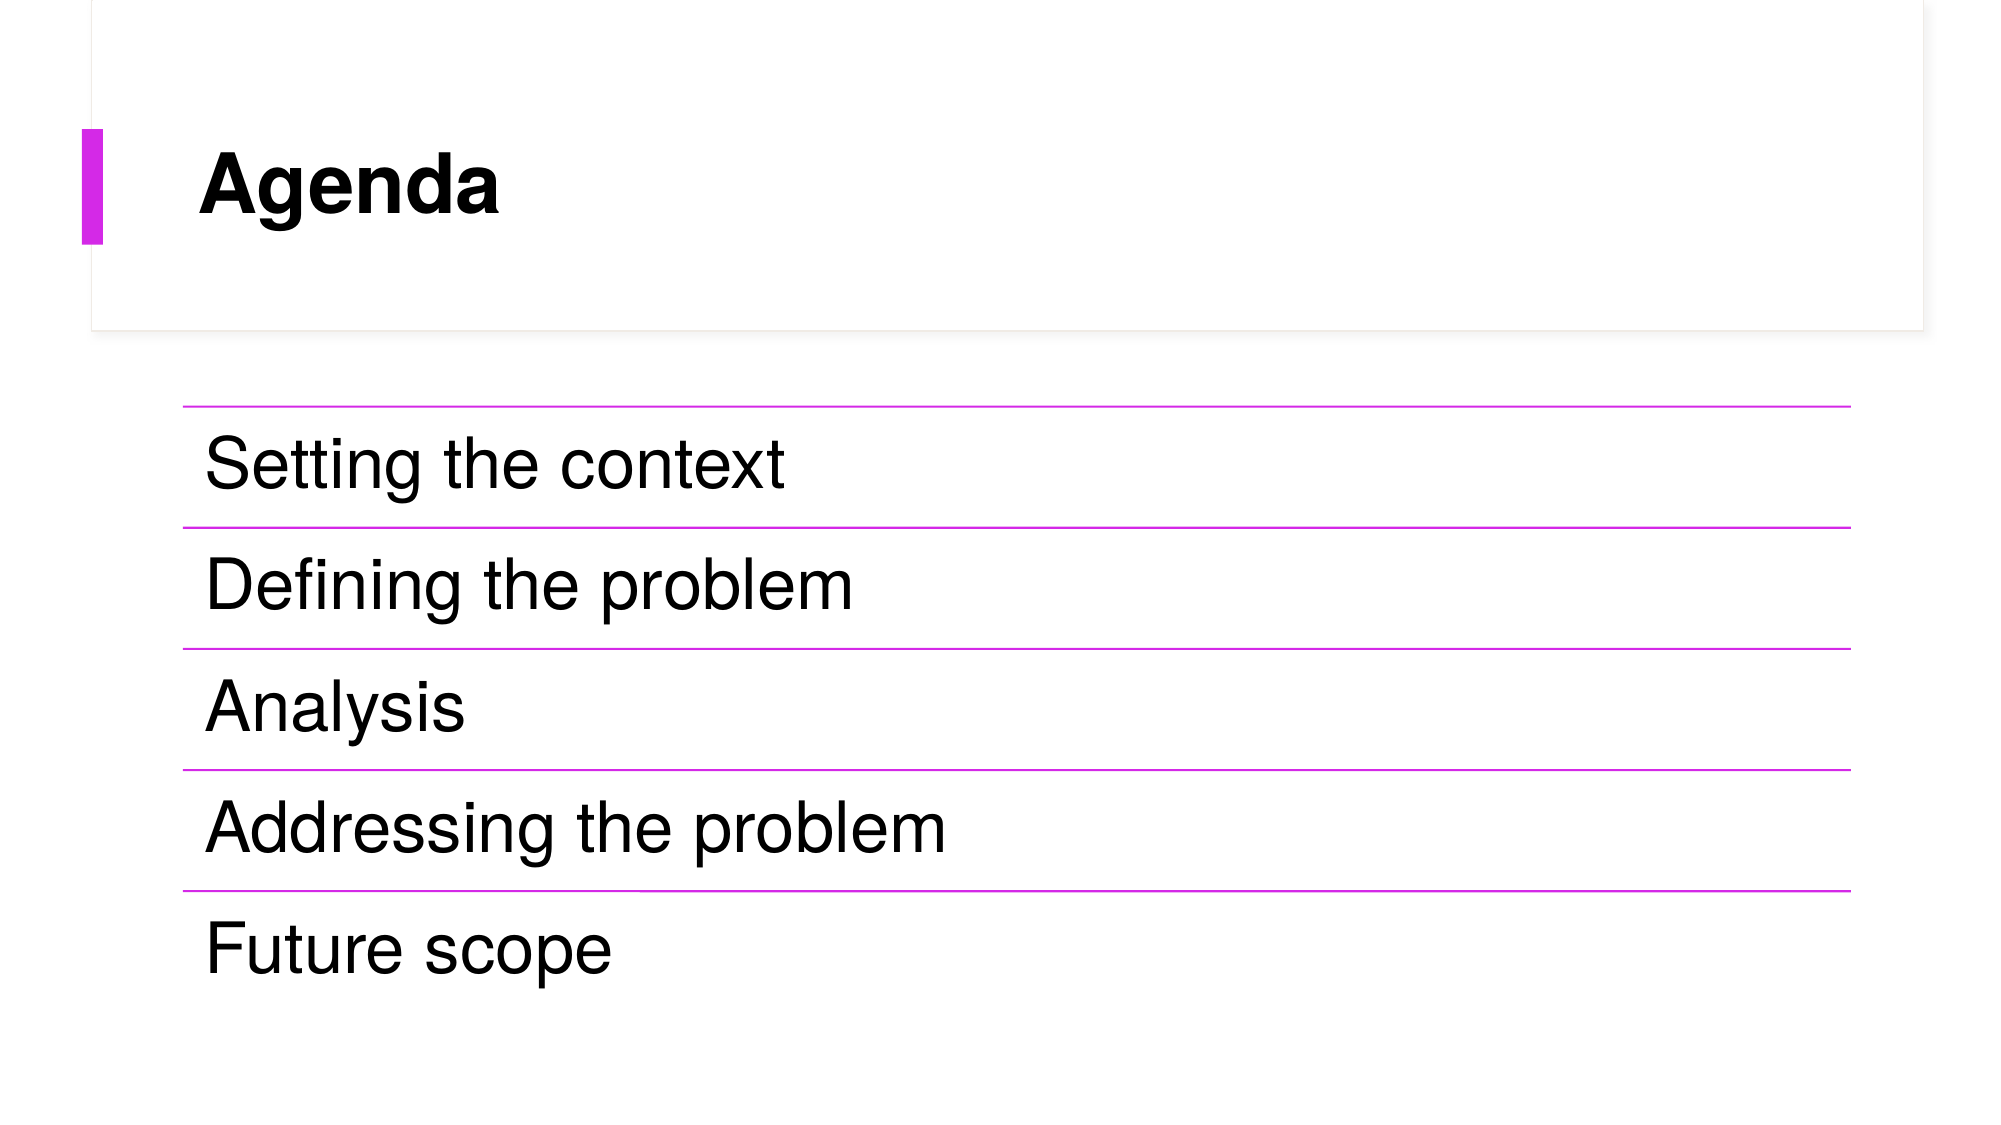

# Agenda
Setting the context
Defining the problem
Analysis
Addressing the problem
Future scope